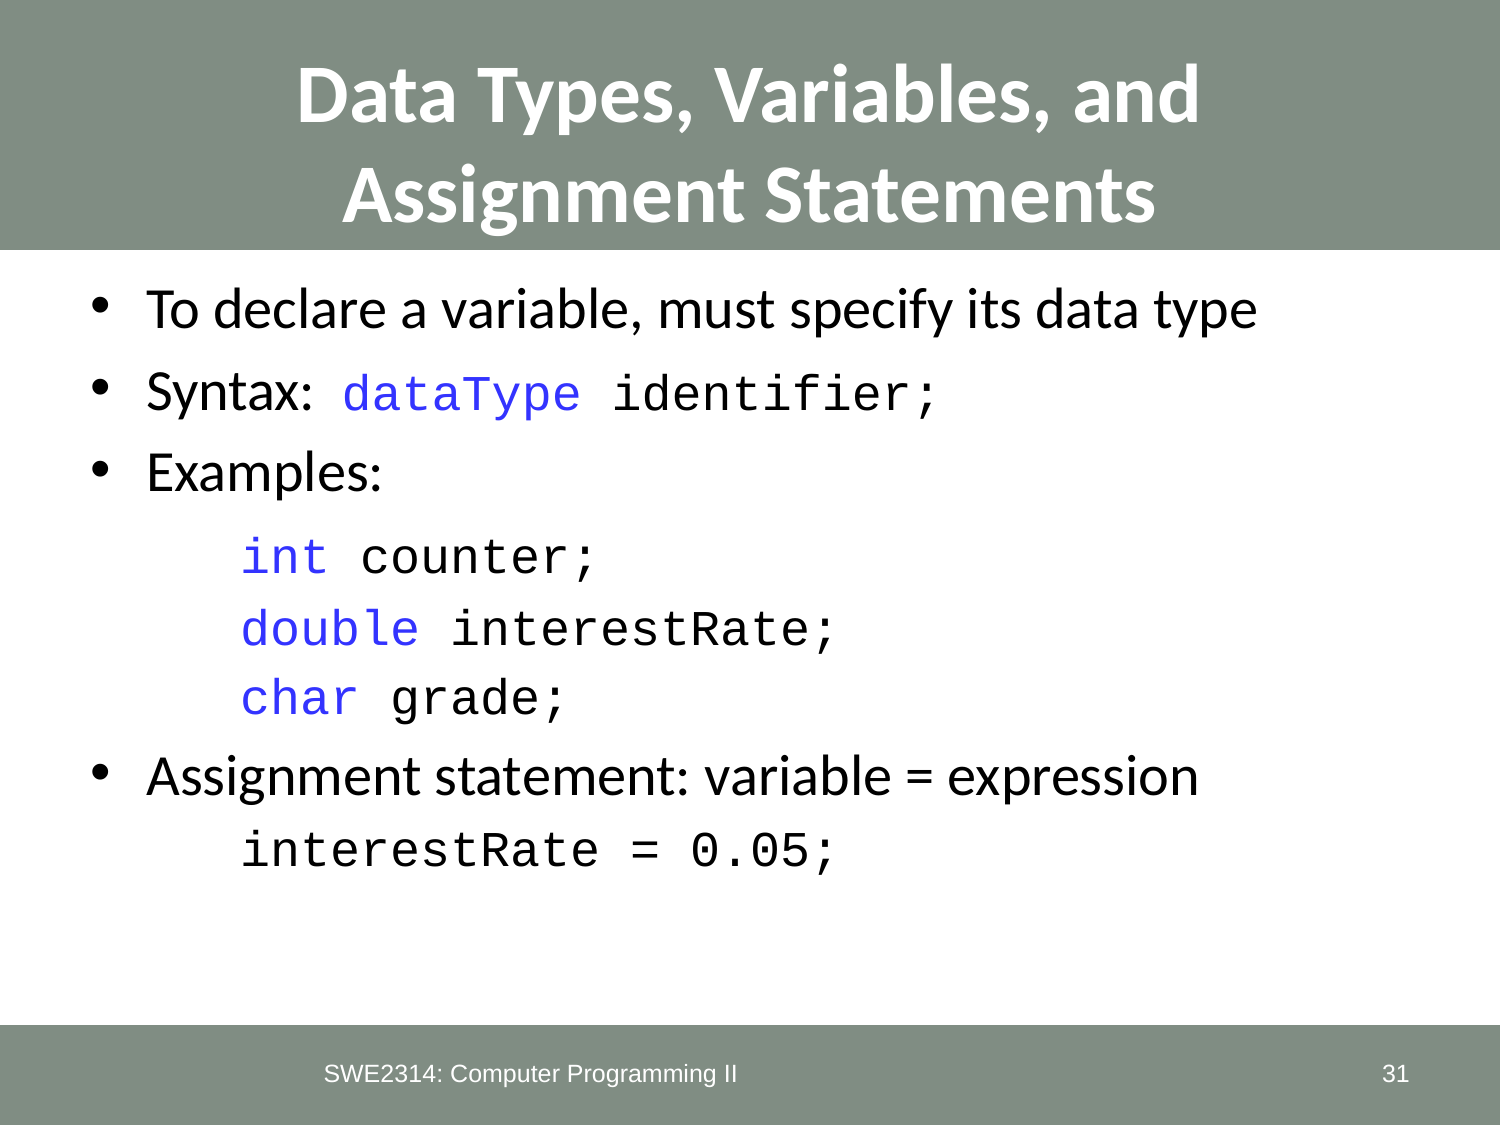

# Data Types, Variables, and Assignment Statements
To declare a variable, must specify its data type
Syntax:  dataType identifier;
Examples:
	int counter;
	double interestRate;
	char grade;
Assignment statement: variable = expression
	interestRate = 0.05;
SWE2314: Computer Programming II
31